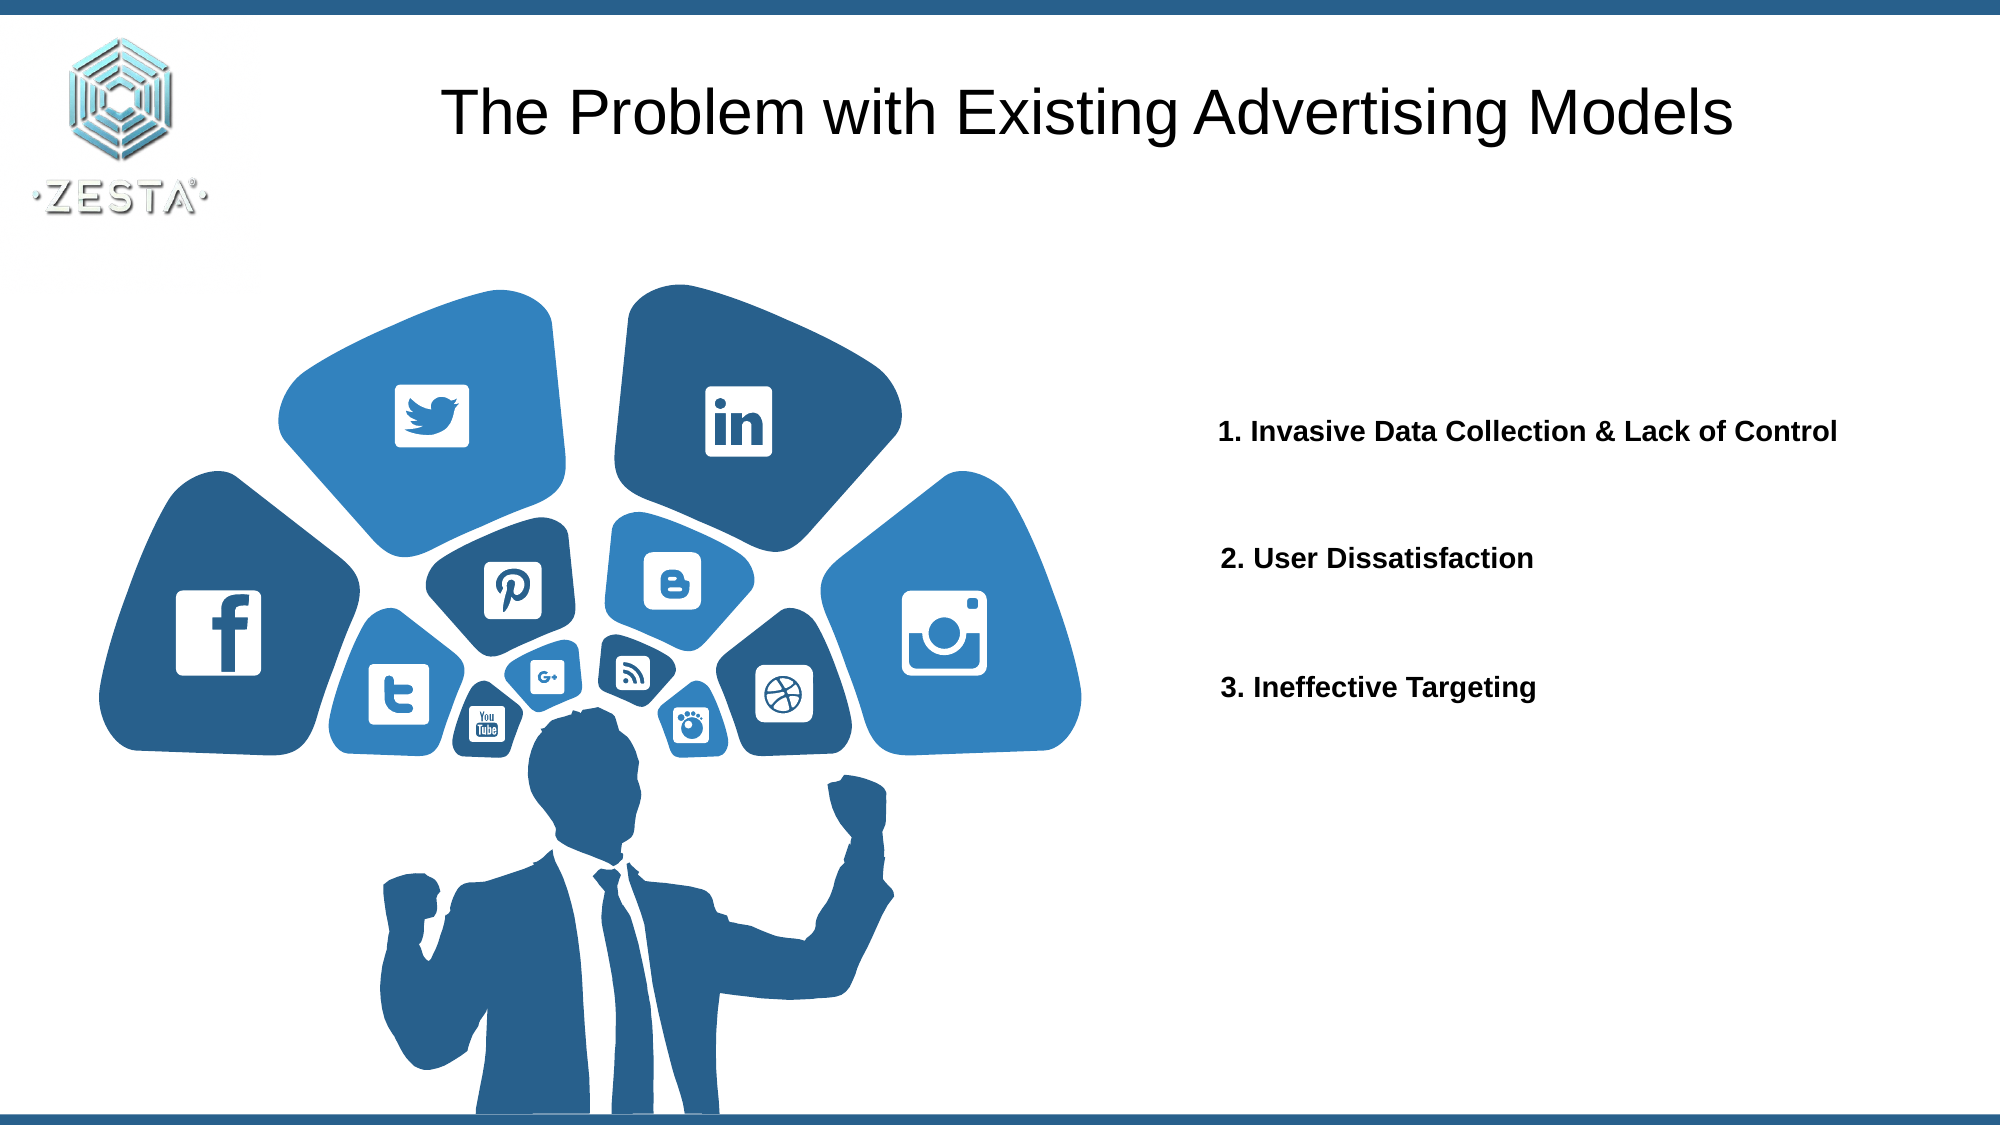

The Problem with Existing Advertising Models

1. Invasive Data Collection & Lack of Control

3. Ineffective Targeting
2. User Dissatisfaction